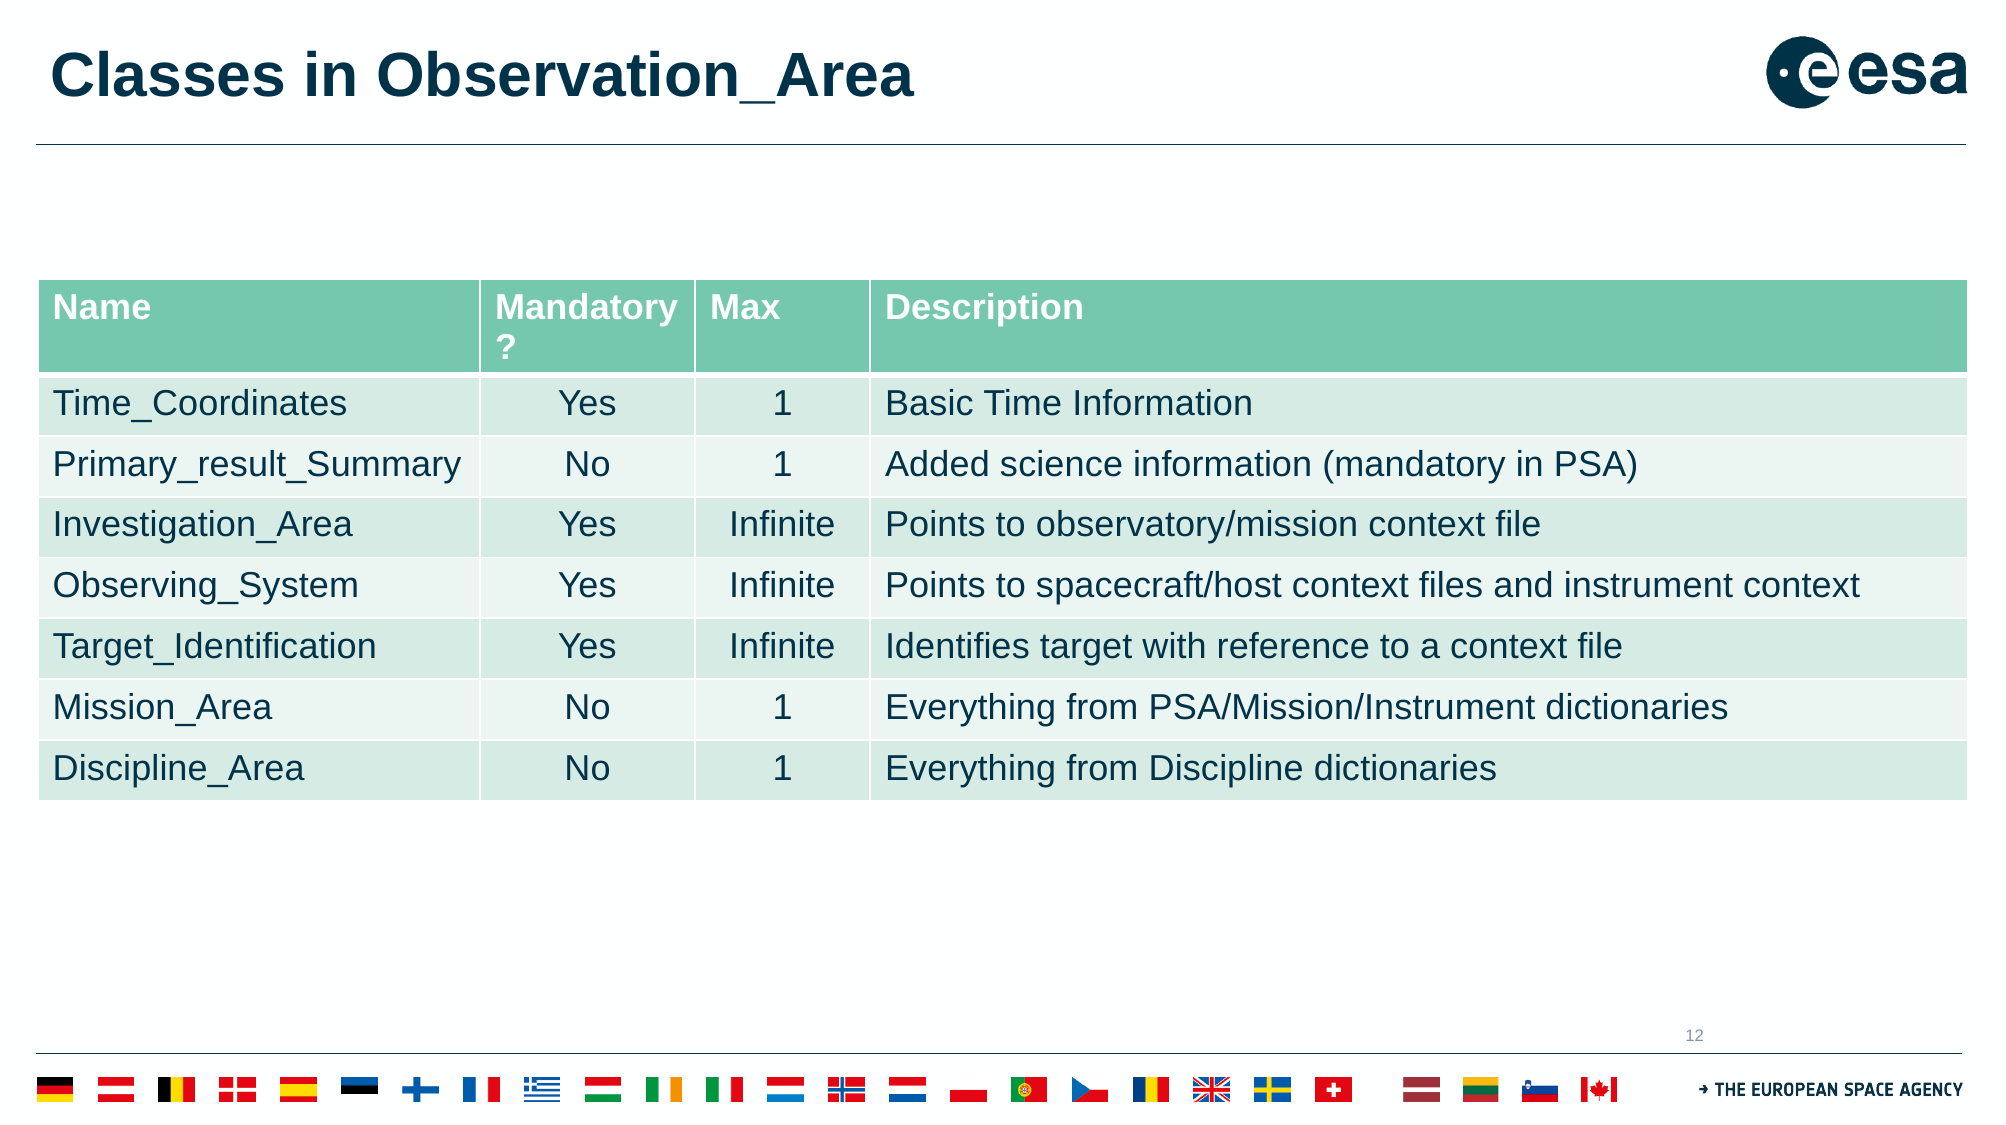

# Classes in Observation_Area
| Name | Mandatory? | Max | Description |
| --- | --- | --- | --- |
| Time\_Coordinates | Yes | 1 | Basic Time Information |
| Primary\_result\_Summary | No | 1 | Added science information (mandatory in PSA) |
| Investigation\_Area | Yes | Infinite | Points to observatory/mission context file |
| Observing\_System | Yes | Infinite | Points to spacecraft/host context files and instrument context |
| Target\_Identification | Yes | Infinite | Identifies target with reference to a context file |
| Mission\_Area | No | 1 | Everything from PSA/Mission/Instrument dictionaries |
| Discipline\_Area | No | 1 | Everything from Discipline dictionaries |